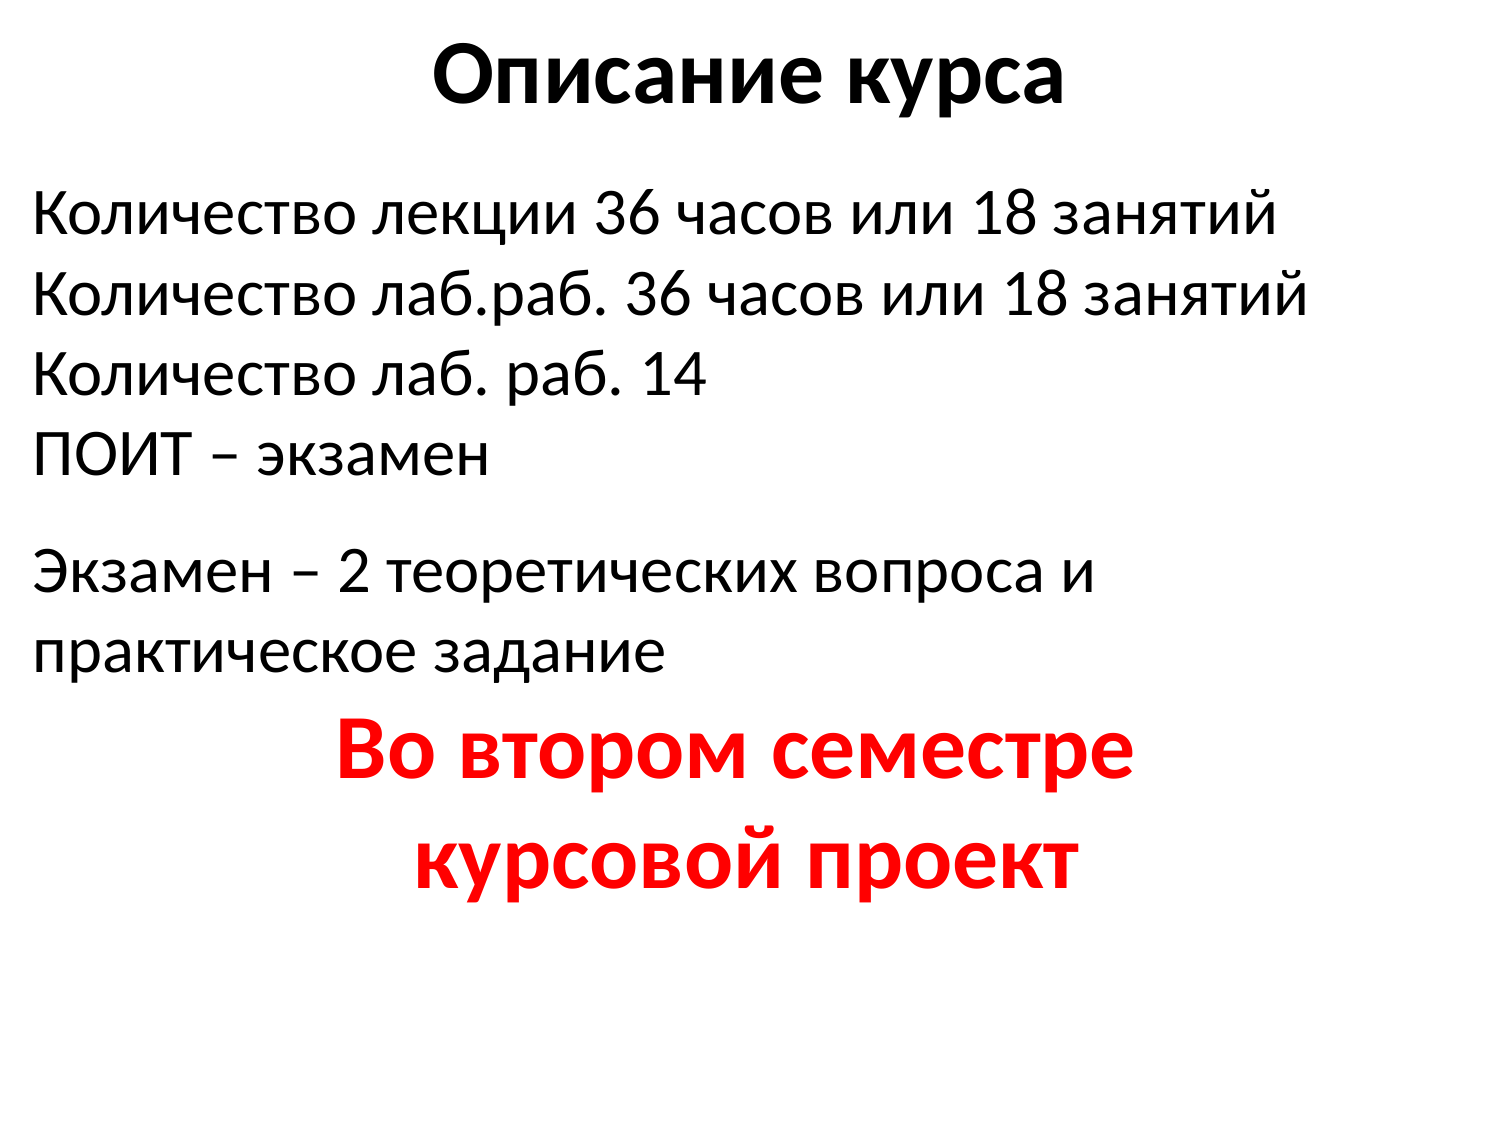

# Описание курса
Количество лекции 36 часов или 18 занятий
Количество лаб.раб. 36 часов или 18 занятий
Количество лаб. раб. 14
ПОИТ – экзамен

Экзамен – 2 теоретических вопроса и практическое задание
Во втором семестре
курсовой проект